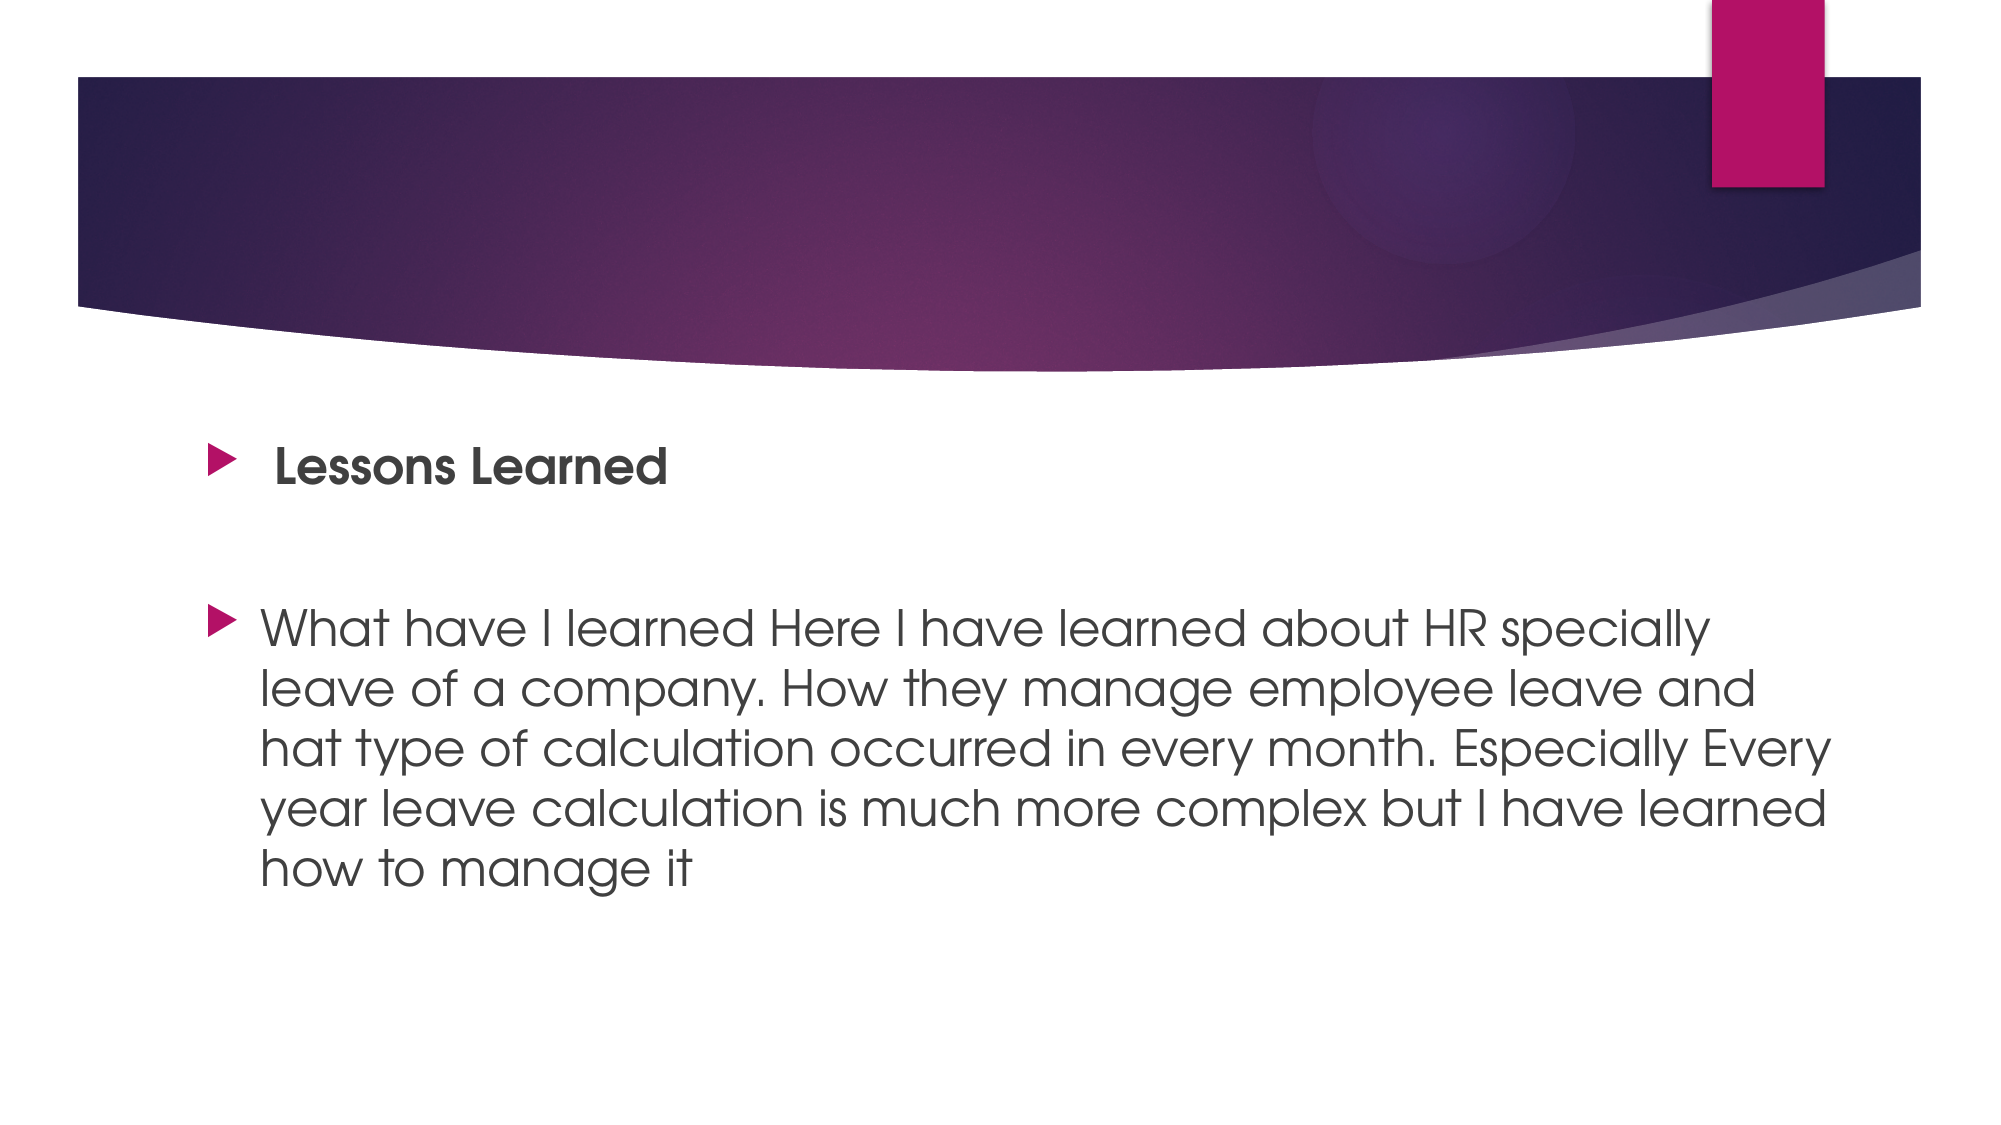

#
 Lessons Learned

What have I learned Here I have learned about HR specially leave of a company. How they manage employee leave and hat type of calculation occurred in every month. Especially Every year leave calculation is much more complex but I have learned how to manage it